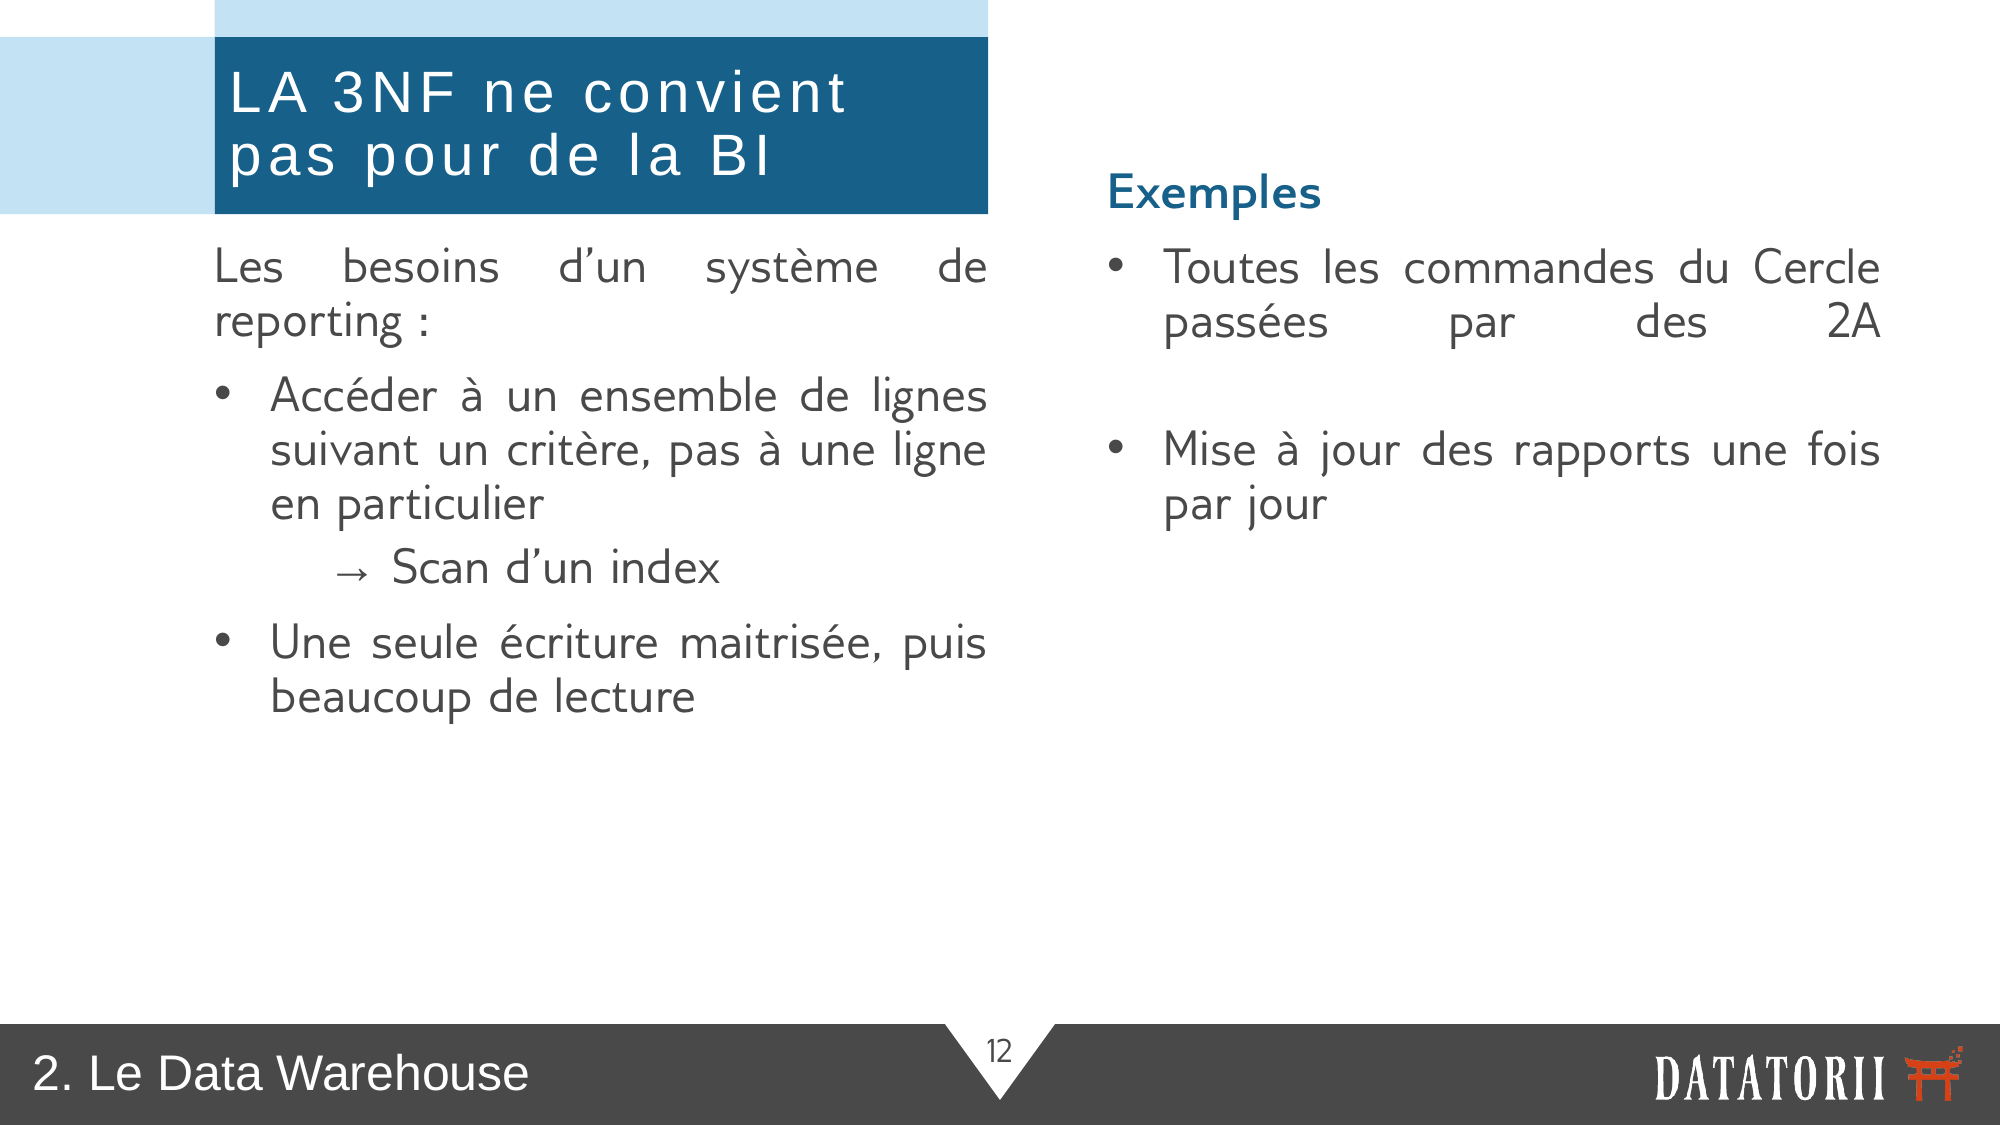

LA 3NF ne convient pas pour de la BI

Exemples
Toutes les commandes du Cercle passées par des 2A blablalbalbalbleffe
Mise à jour des rapports une fois par jour
Les besoins d’un système de reporting :
Accéder à un ensemble de lignes suivant un critère, pas à une ligne en particulier
→ Scan d’un index
Une seule écriture maitrisée, puis beaucoup de lecture
2. Le Data Warehouse